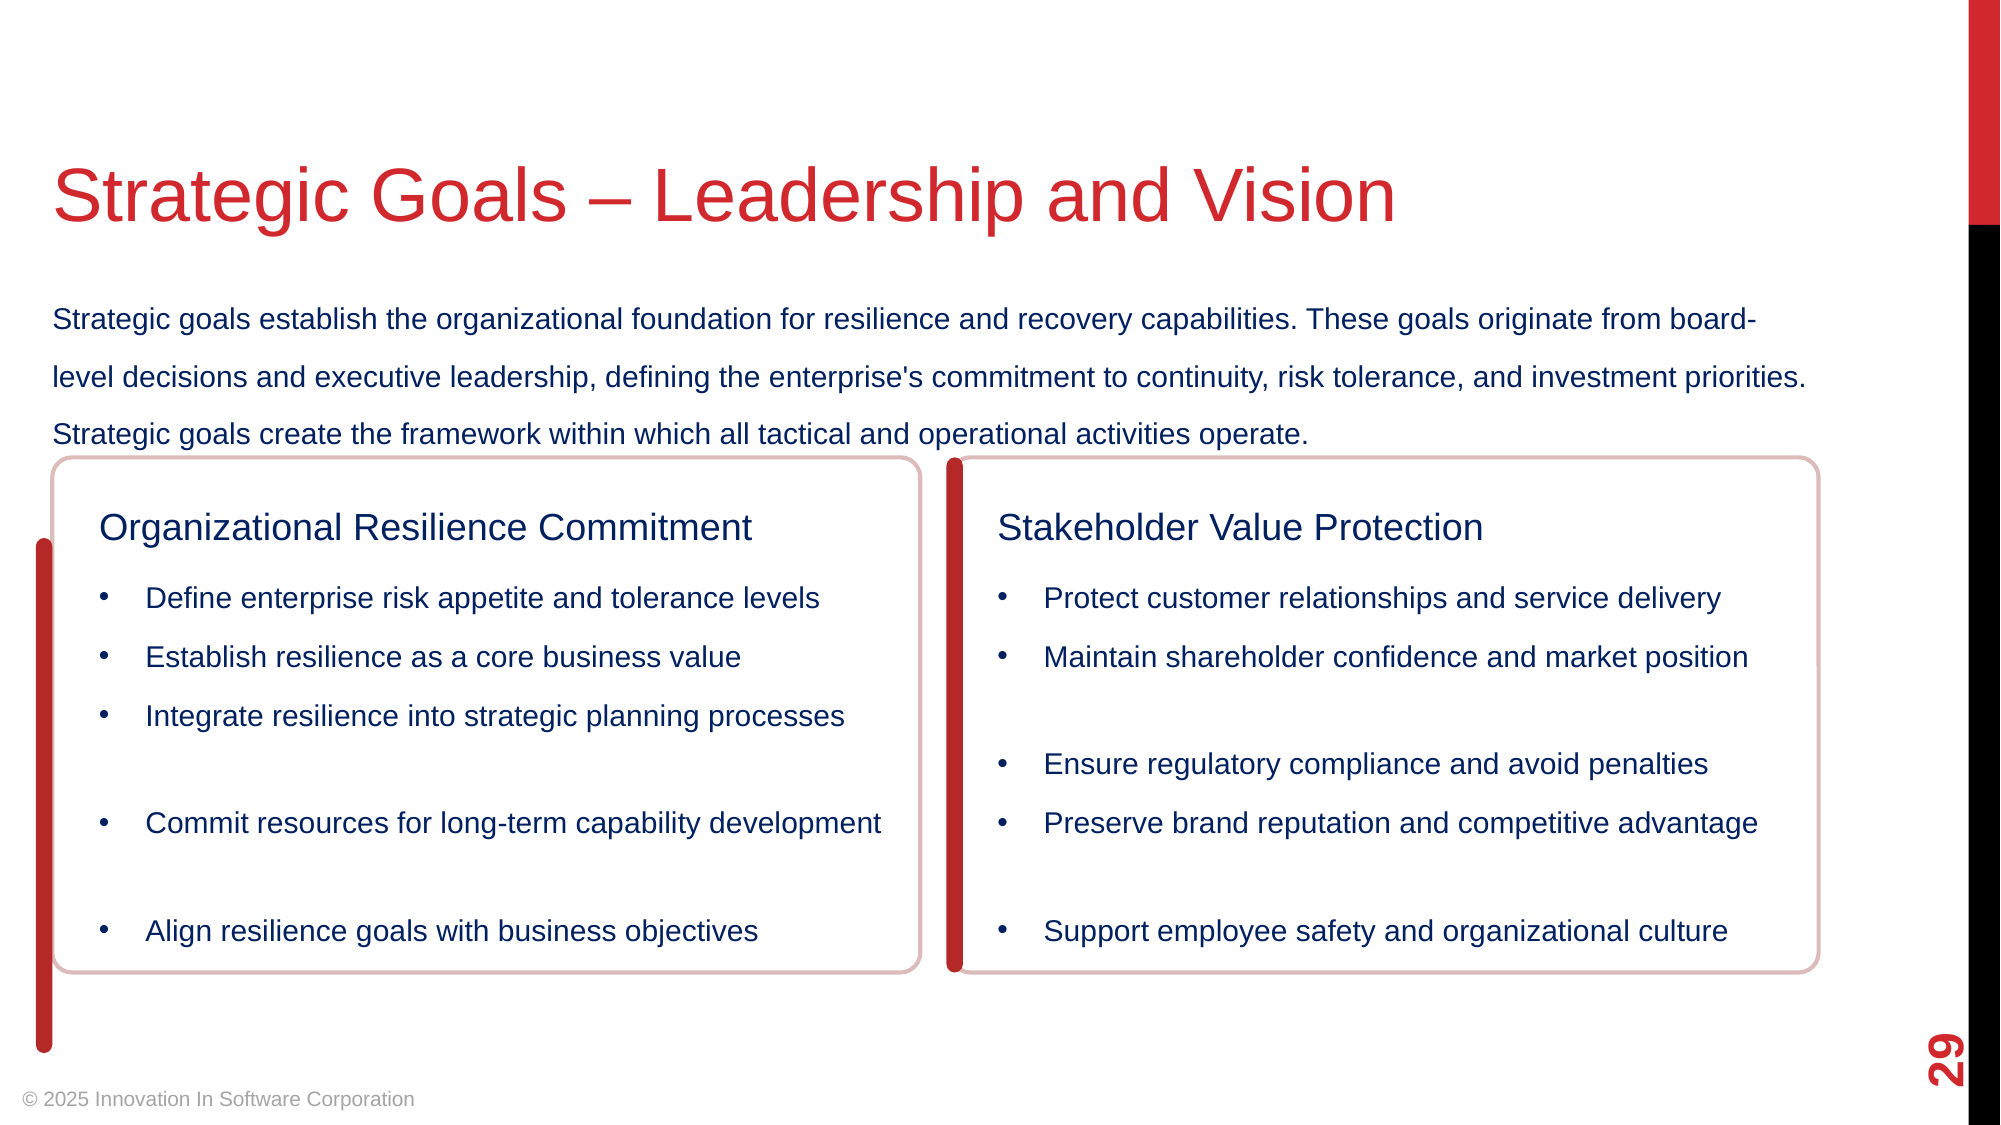

Strategic Goals – Leadership and Vision
Strategic goals establish the organizational foundation for resilience and recovery capabilities. These goals originate from board-level decisions and executive leadership, defining the enterprise's commitment to continuity, risk tolerance, and investment priorities. Strategic goals create the framework within which all tactical and operational activities operate.

Organizational Resilience Commitment
Stakeholder Value Protection

Define enterprise risk appetite and tolerance levels
Protect customer relationships and service delivery
Establish resilience as a core business value
Maintain shareholder confidence and market position
Integrate resilience into strategic planning processes
Ensure regulatory compliance and avoid penalties
Commit resources for long-term capability development
Preserve brand reputation and competitive advantage
Align resilience goals with business objectives
Support employee safety and organizational culture
29
© 2025 Innovation In Software Corporation